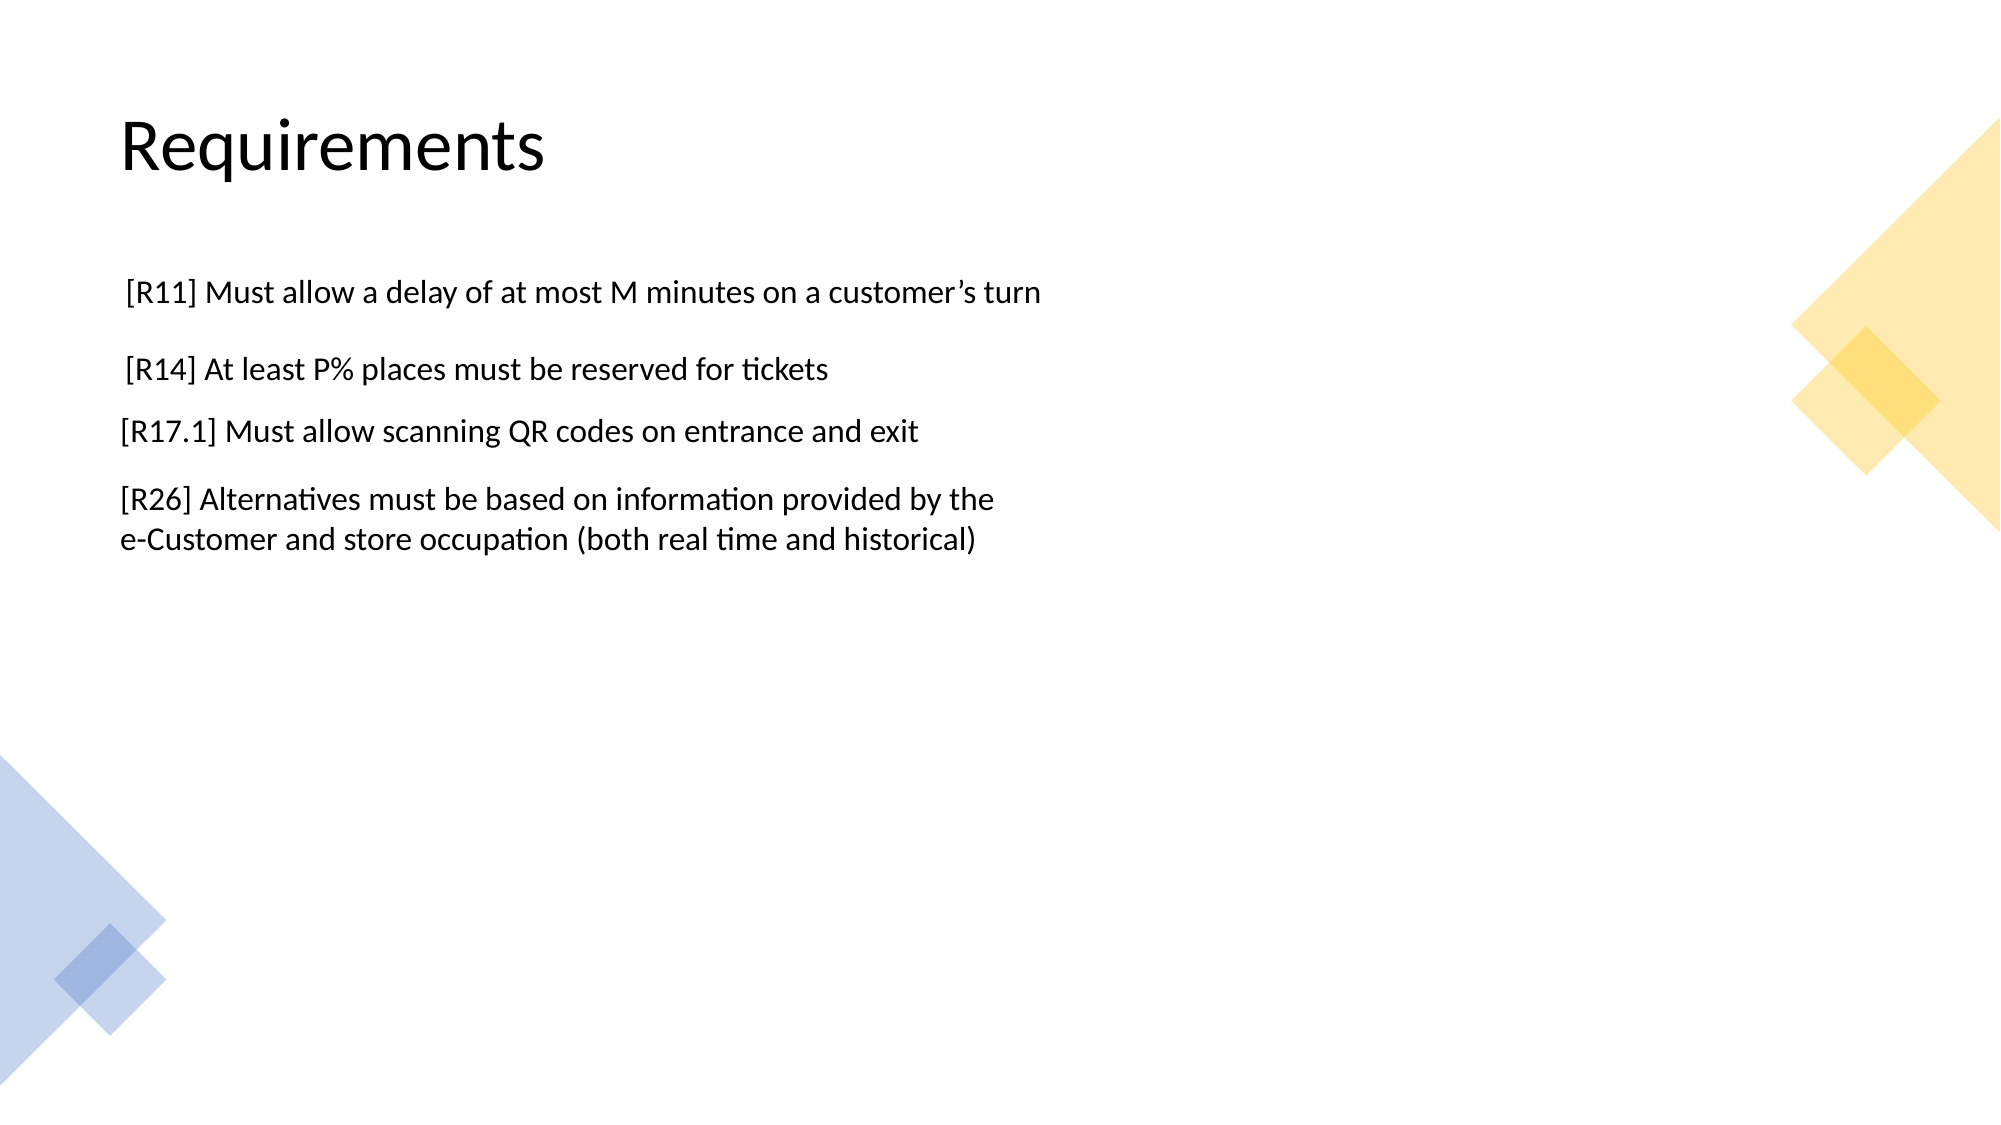

# Requirements

[R11] Must allow a delay of at most M minutes on a customer’s turn

[R14] At least P% places must be reserved for tickets

[R17.1] Must allow scanning QR codes on entrance and exit

[R26] Alternatives must be based on information provided by the e-Customer and store occupation (both real time and historical)